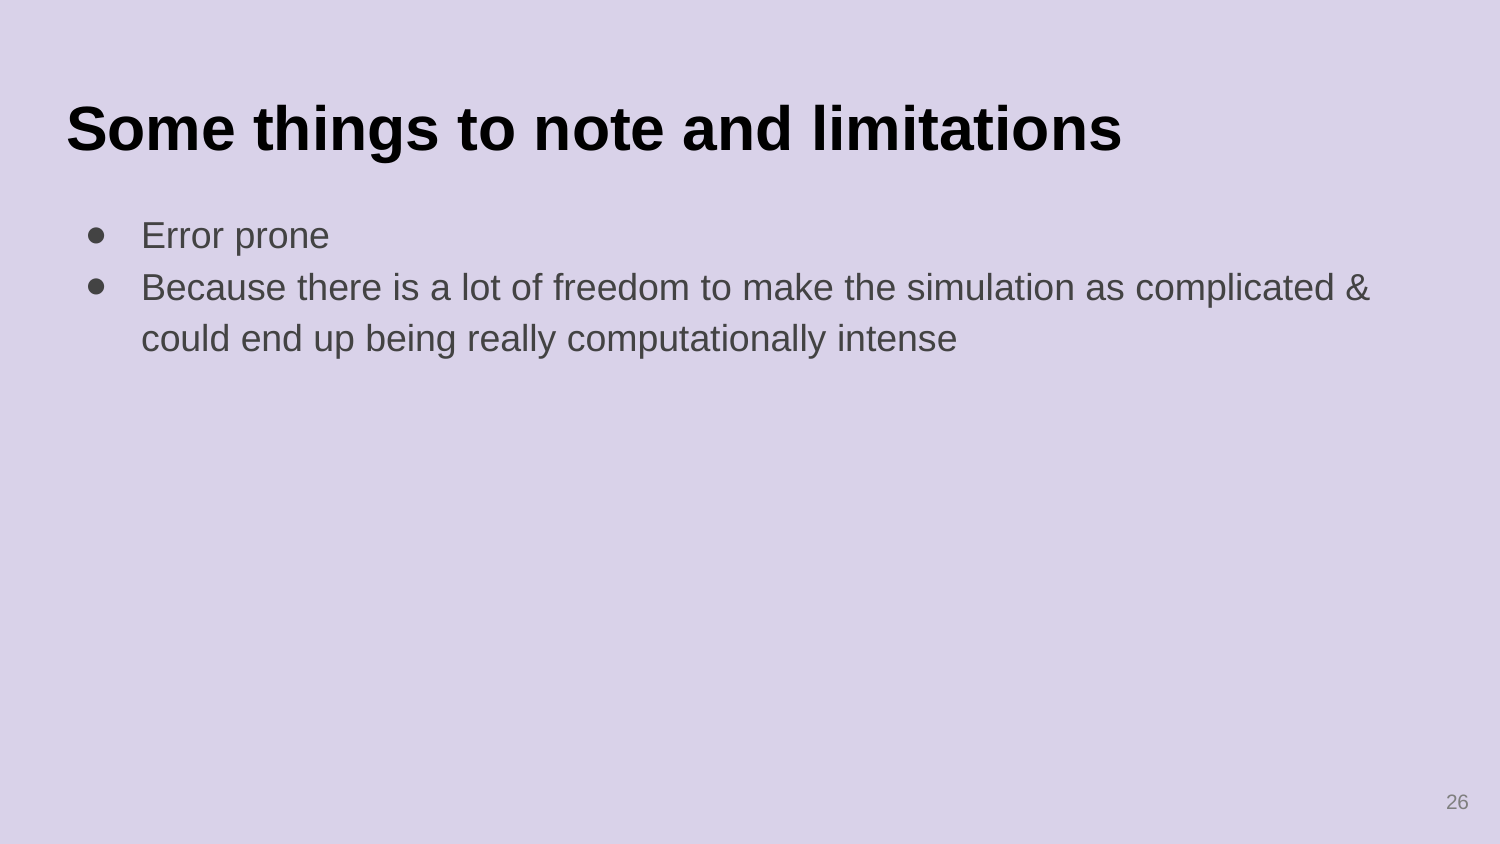

# Some things to note and limitations

Error prone
Because there is a lot of freedom to make the simulation as complicated & could end up being really computationally intense

26